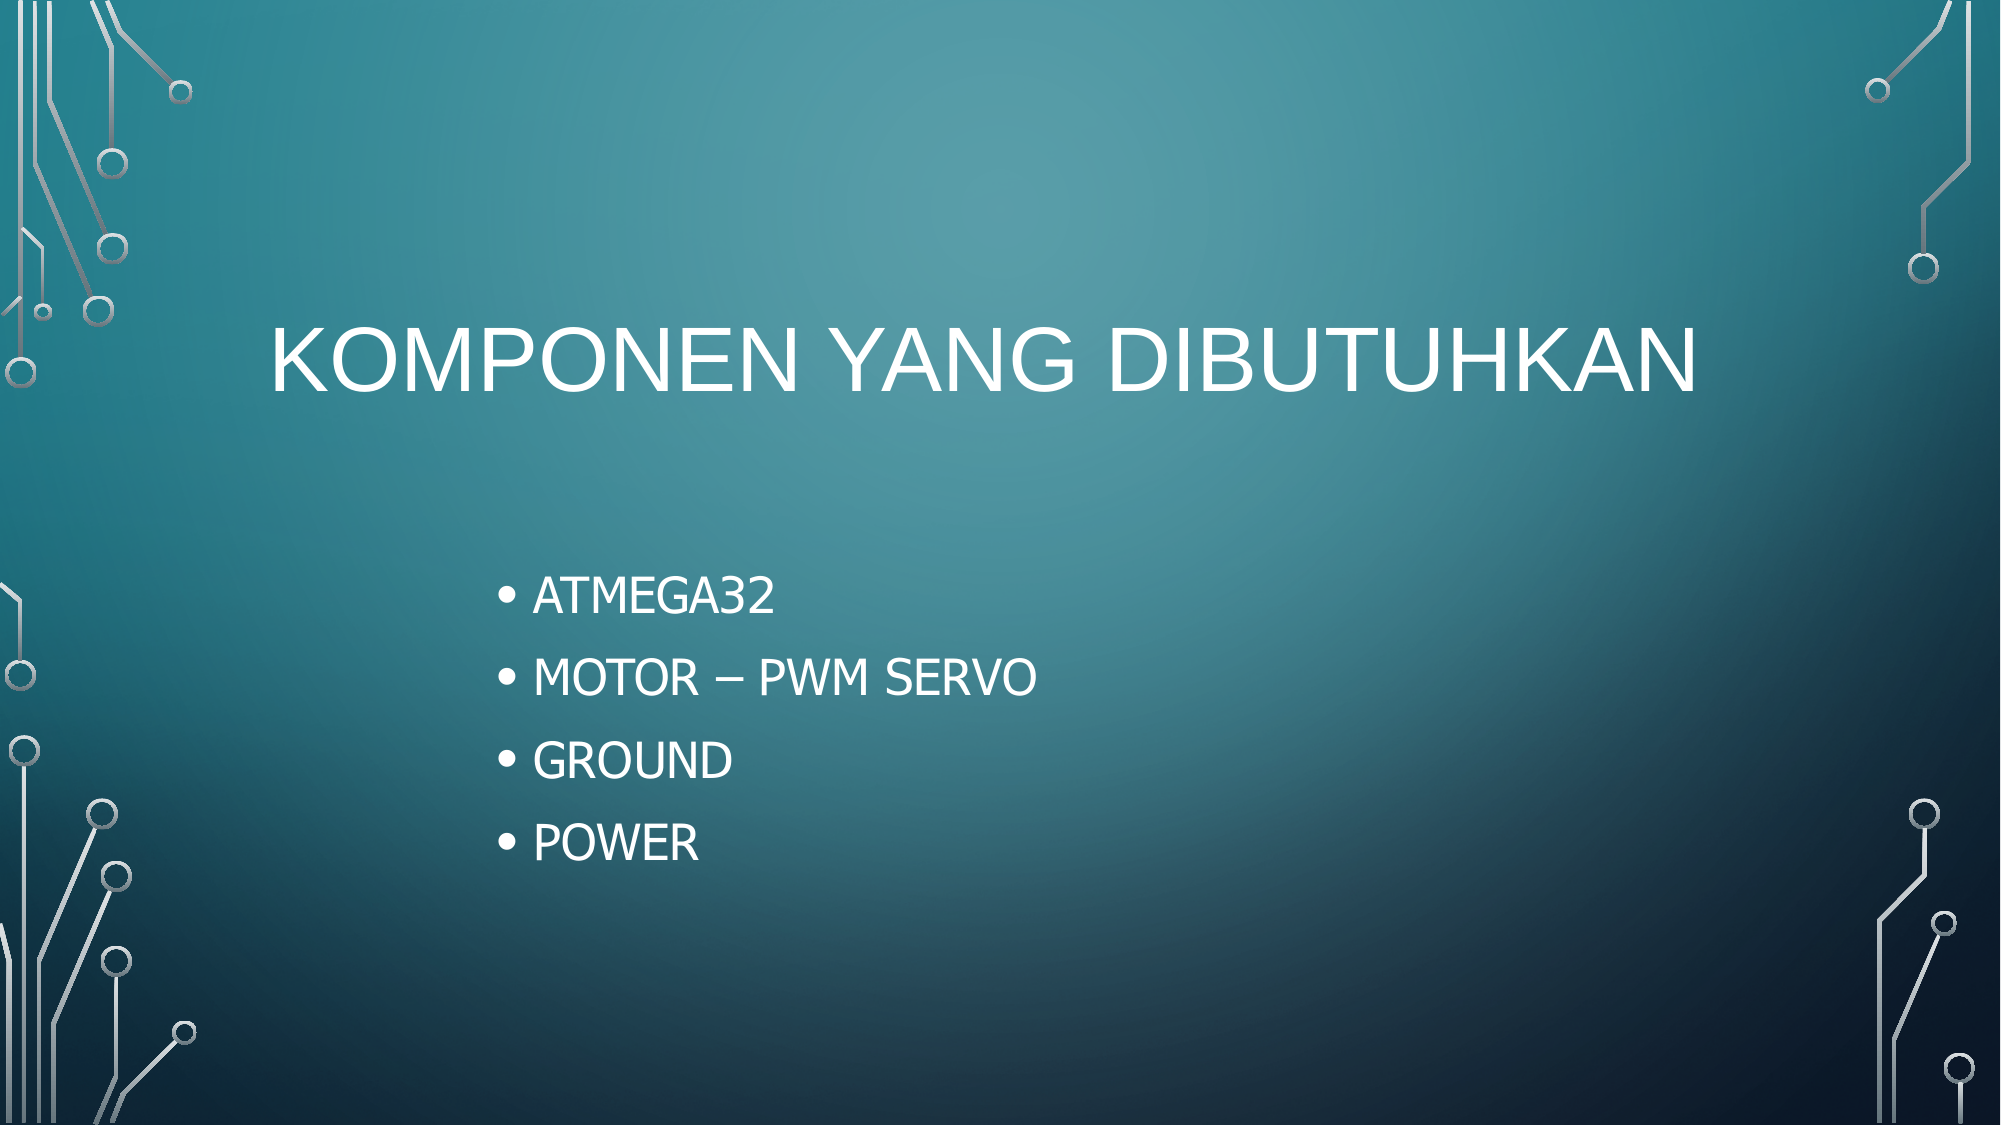

# Komponen yang dibutuhkan
ATMEGA32
MOTOR – PWM SERVO
GROUND
POWER